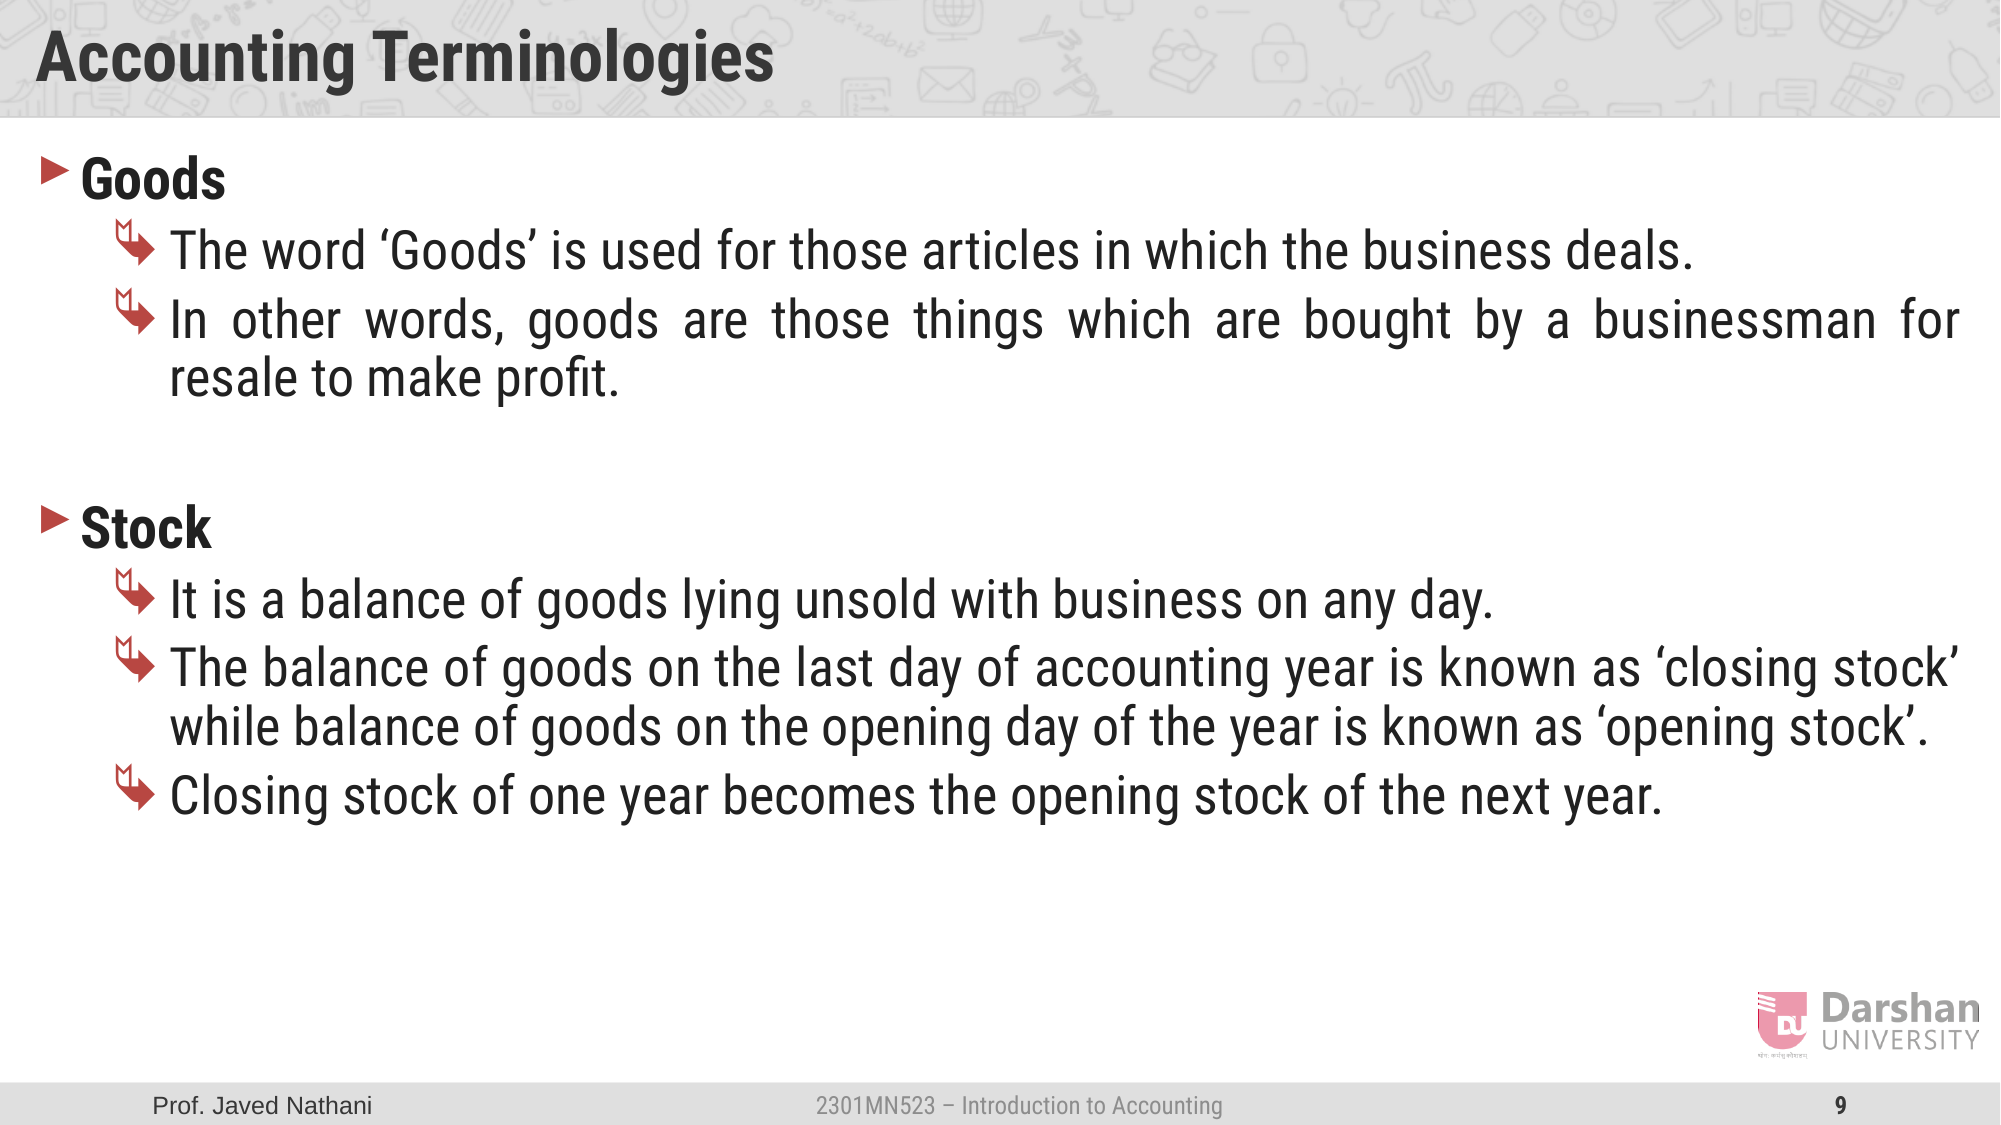

# Accounting Terminologies
Goods
The word ‘Goods’ is used for those articles in which the business deals.
In other words, goods are those things which are bought by a businessman for resale to make profit.

Stock
It is a balance of goods lying unsold with business on any day.
The balance of goods on the last day of accounting year is known as ‘closing stock’ while balance of goods on the opening day of the year is known as ‘opening stock’.
Closing stock of one year becomes the opening stock of the next year.